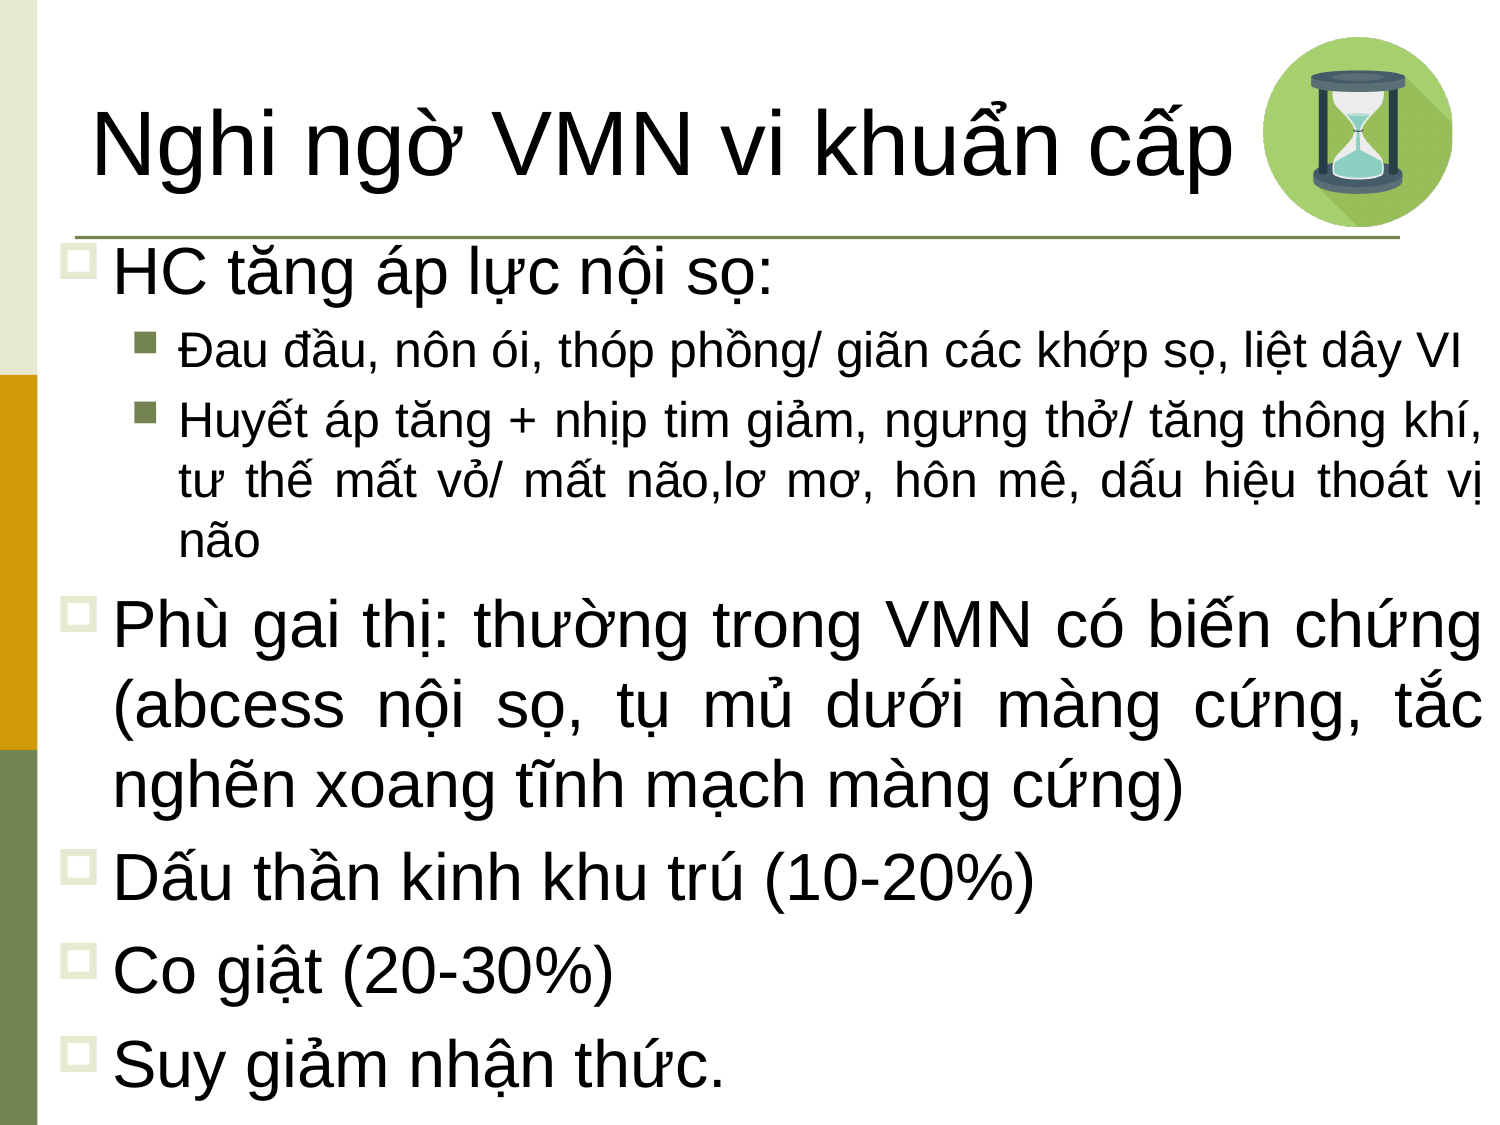

# Nghi ngờ VMN vi khuẩn cấp
HC tăng áp lực nội sọ:
Đau đầu, nôn ói, thóp phồng/ giãn các khớp sọ, liệt dây VI
Huyết áp tăng + nhịp tim giảm, ngưng thở/ tăng thông khí, tư thế mất vỏ/ mất não,lơ mơ, hôn mê, dấu hiệu thoát vị não
Phù gai thị: thường trong VMN có biến chứng (abcess nội sọ, tụ mủ dưới màng cứng, tắc nghẽn xoang tĩnh mạch màng cứng)
Dấu thần kinh khu trú (10-20%)
Co giật (20-30%)
Suy giảm nhận thức.